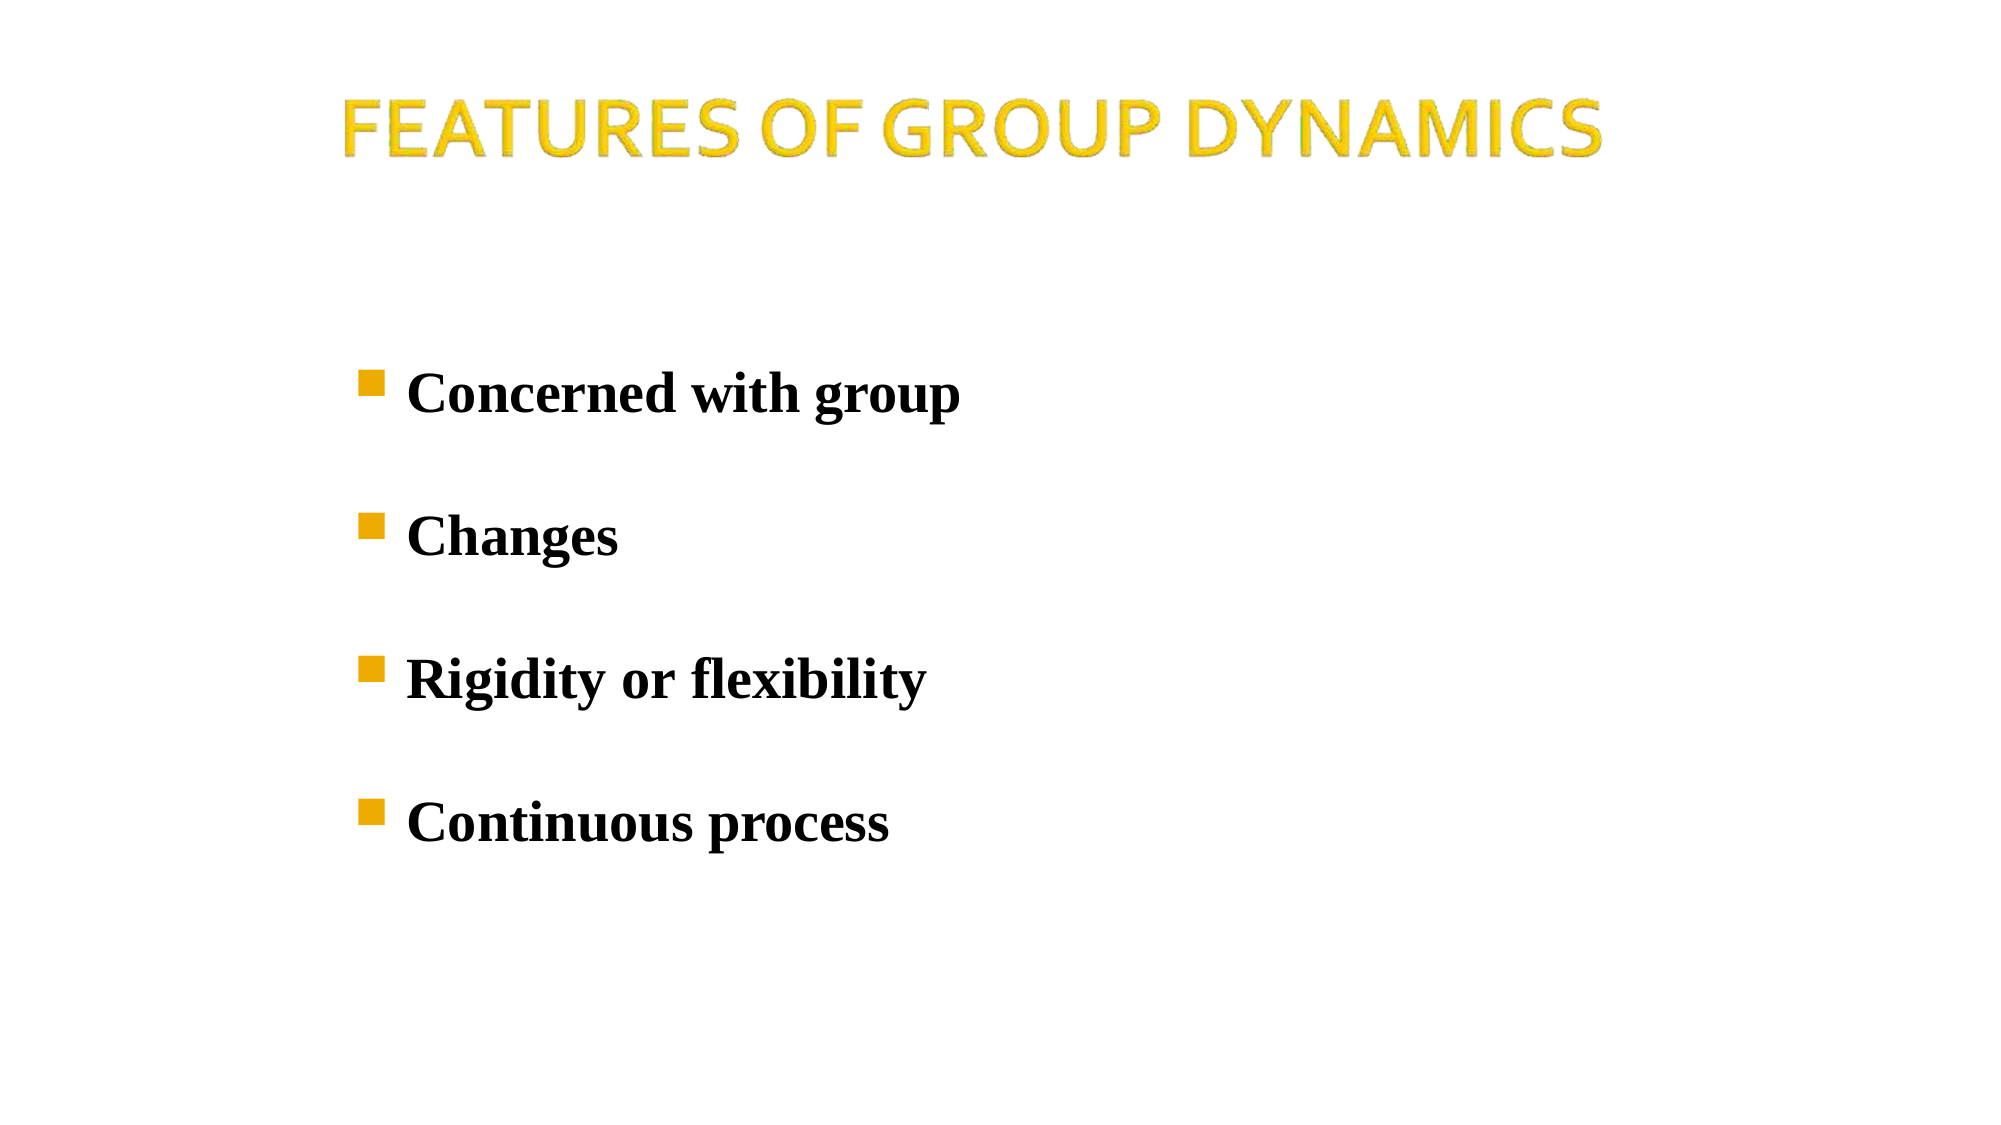

Concerned with group

Changes

Rigidity or flexibility

Continuous process